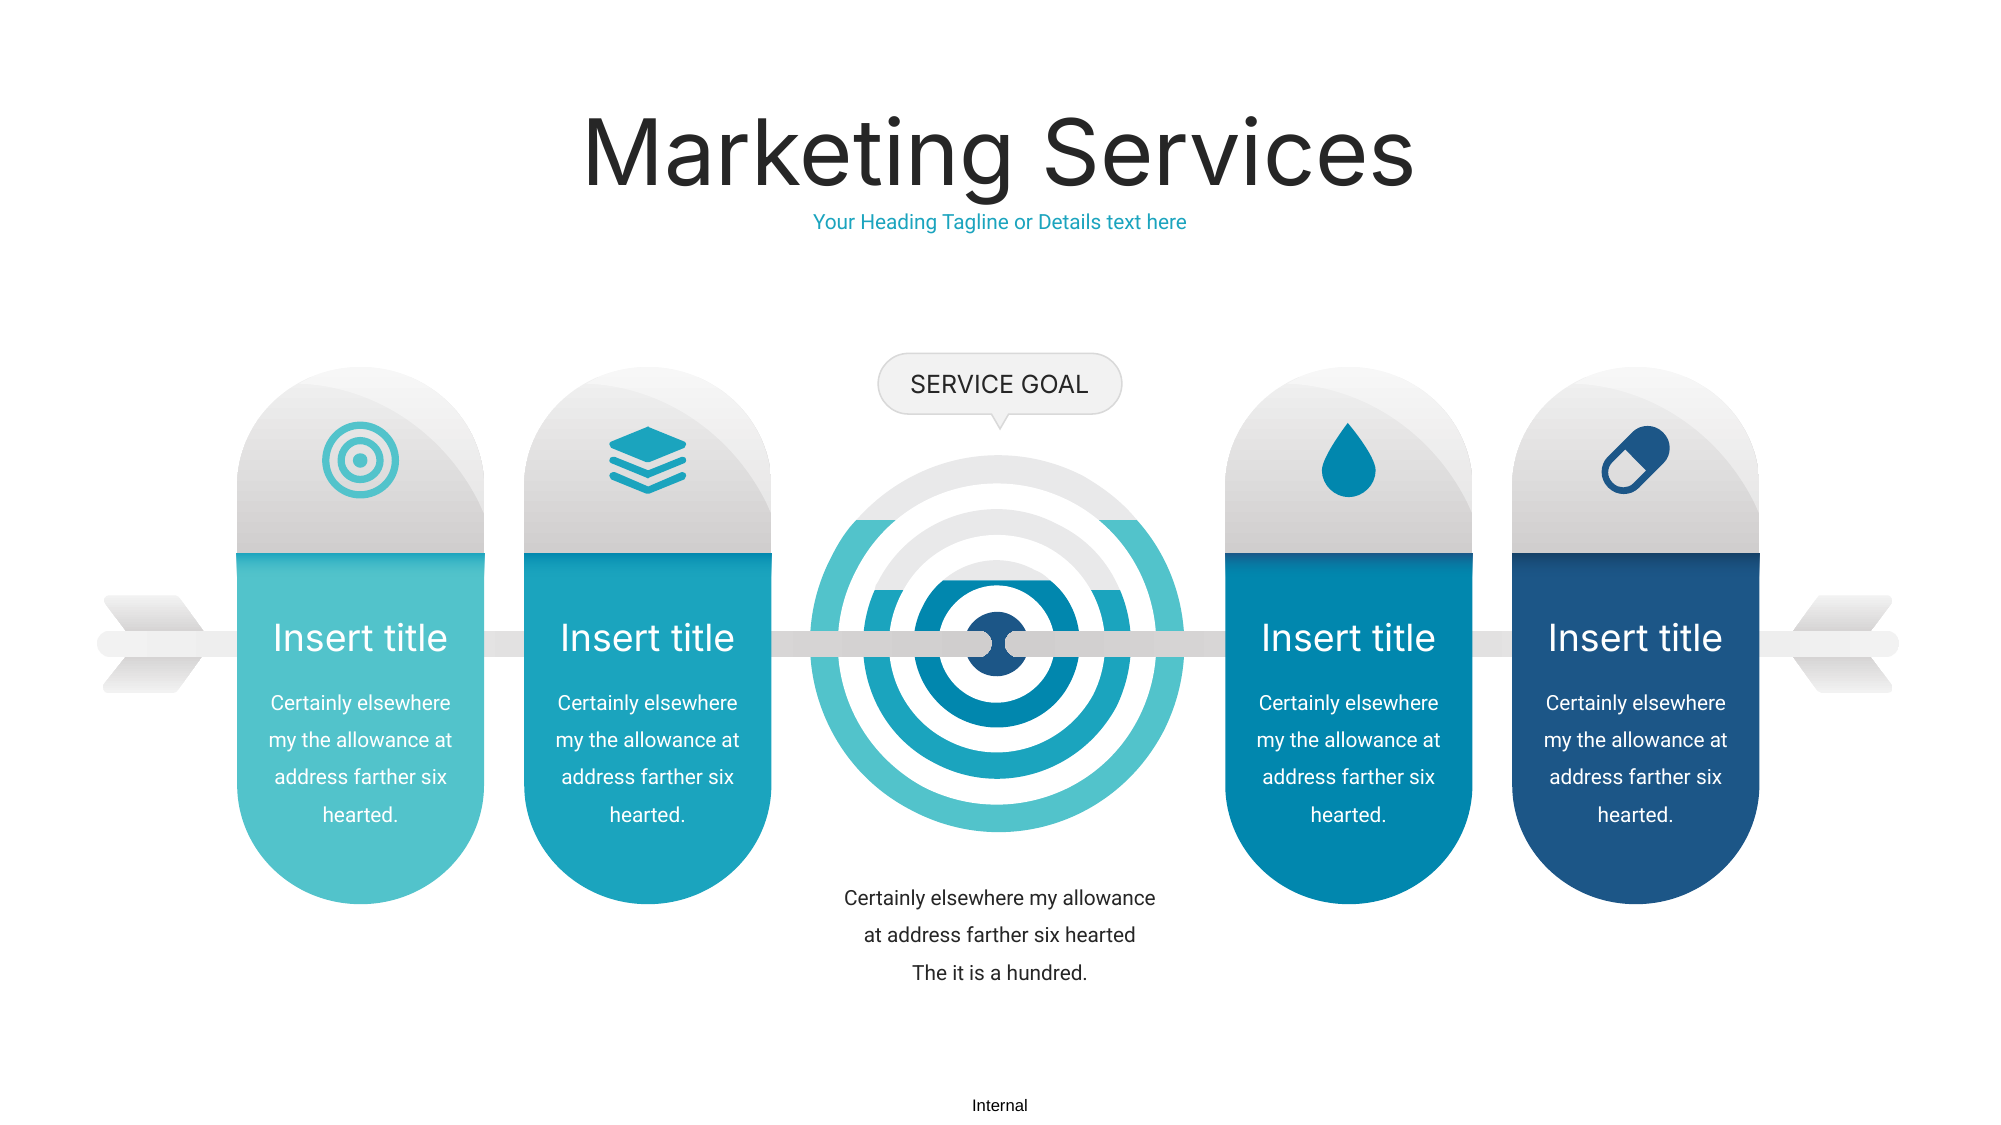

Marketing Services
Your Heading Tagline or Details text here

SERVICE GOAL

Insert title
Insert title

Insert title
Insert title

Certainly elsewhere my the allowance at address farther six hearted.
Certainly elsewhere my the allowance at address farther six hearted.
Certainly elsewhere my the allowance at address farther six hearted.
Certainly elsewhere my the allowance at address farther six hearted.
Certainly elsewhere my allowance
at address farther six hearted
The it is a hundred.